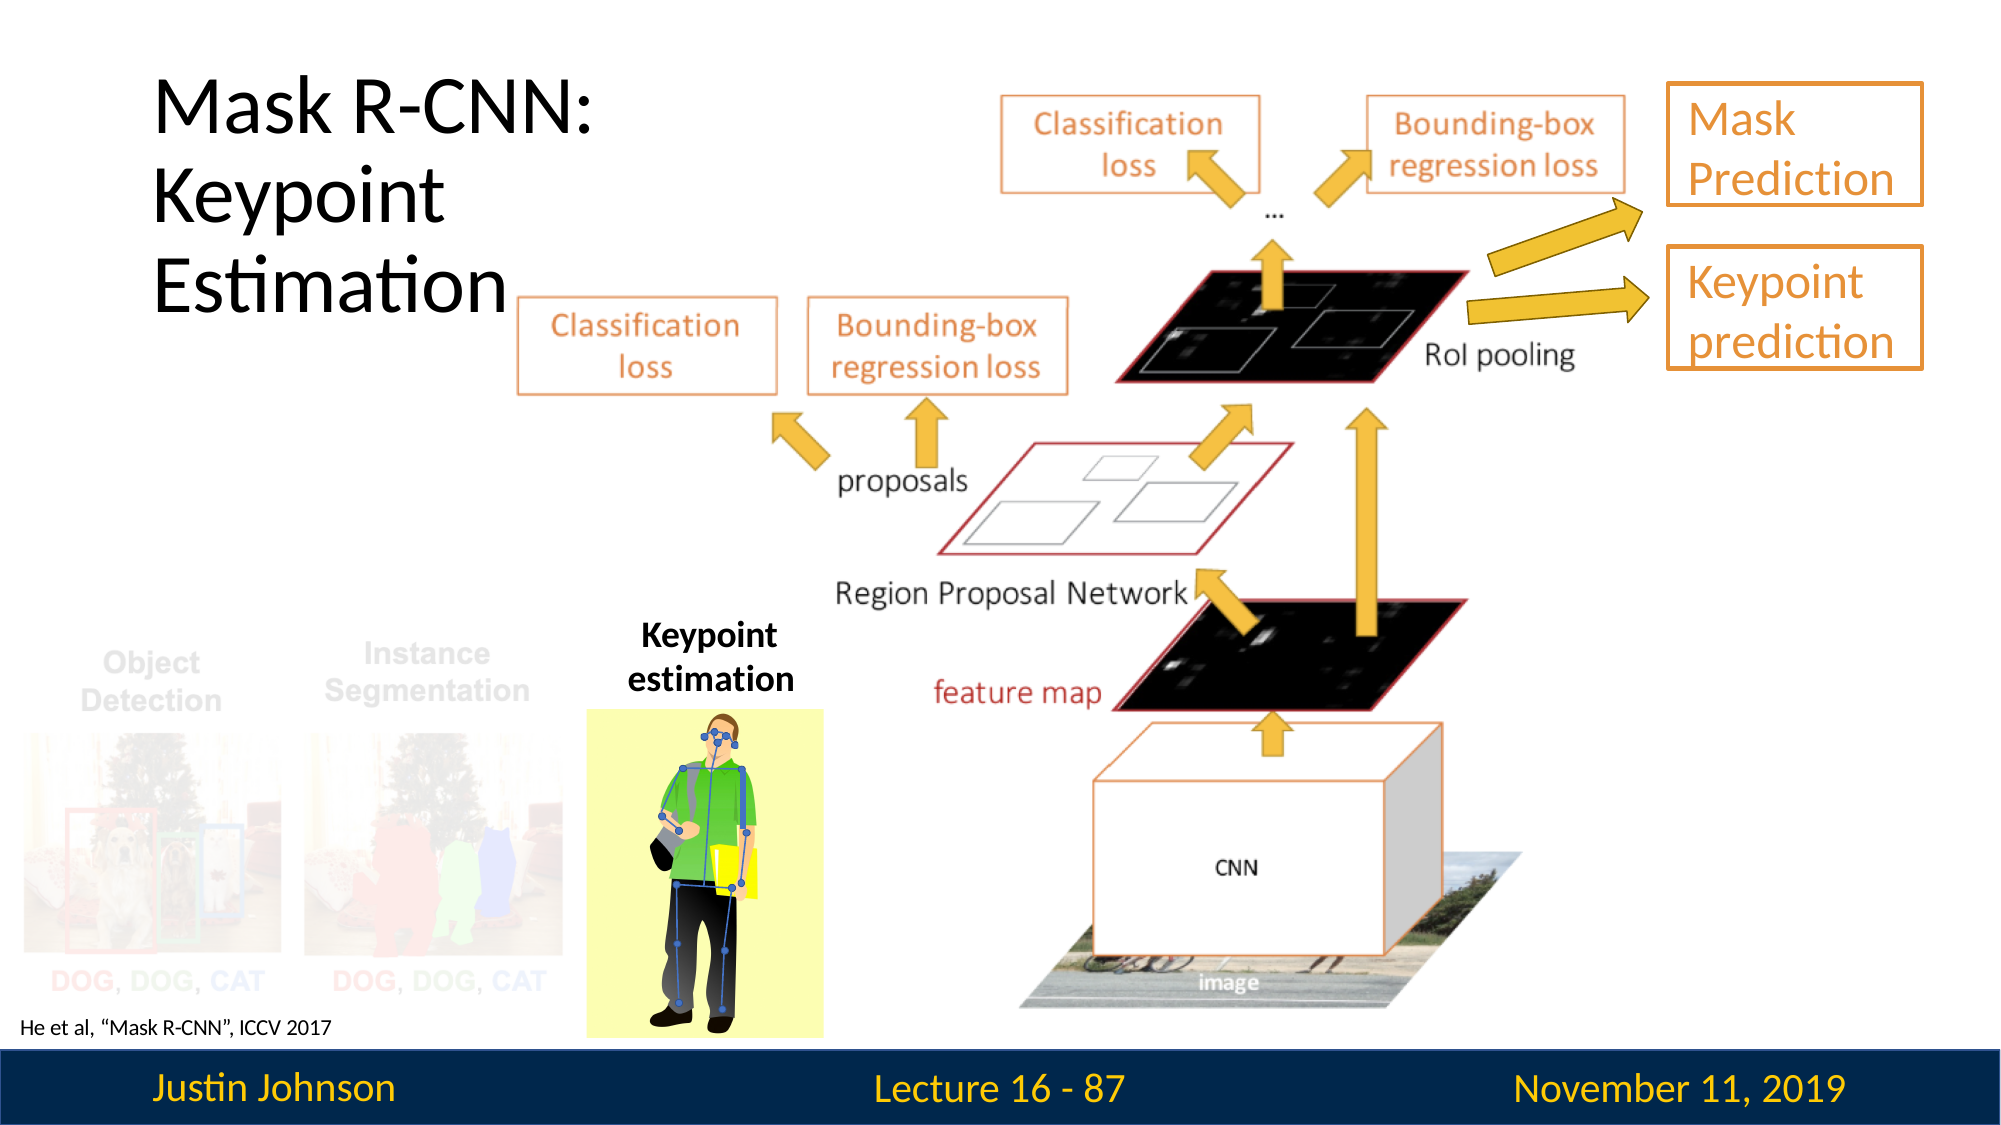

# Mask R-CNN:  Keypoint Estimation
Mask  Prediction

Keypoint  prediction
Keypoint  estimation
He et al, “Mask R-CNN”, ICCV 2017
Justin Johnson
November 11, 2019
Lecture 16 - 87